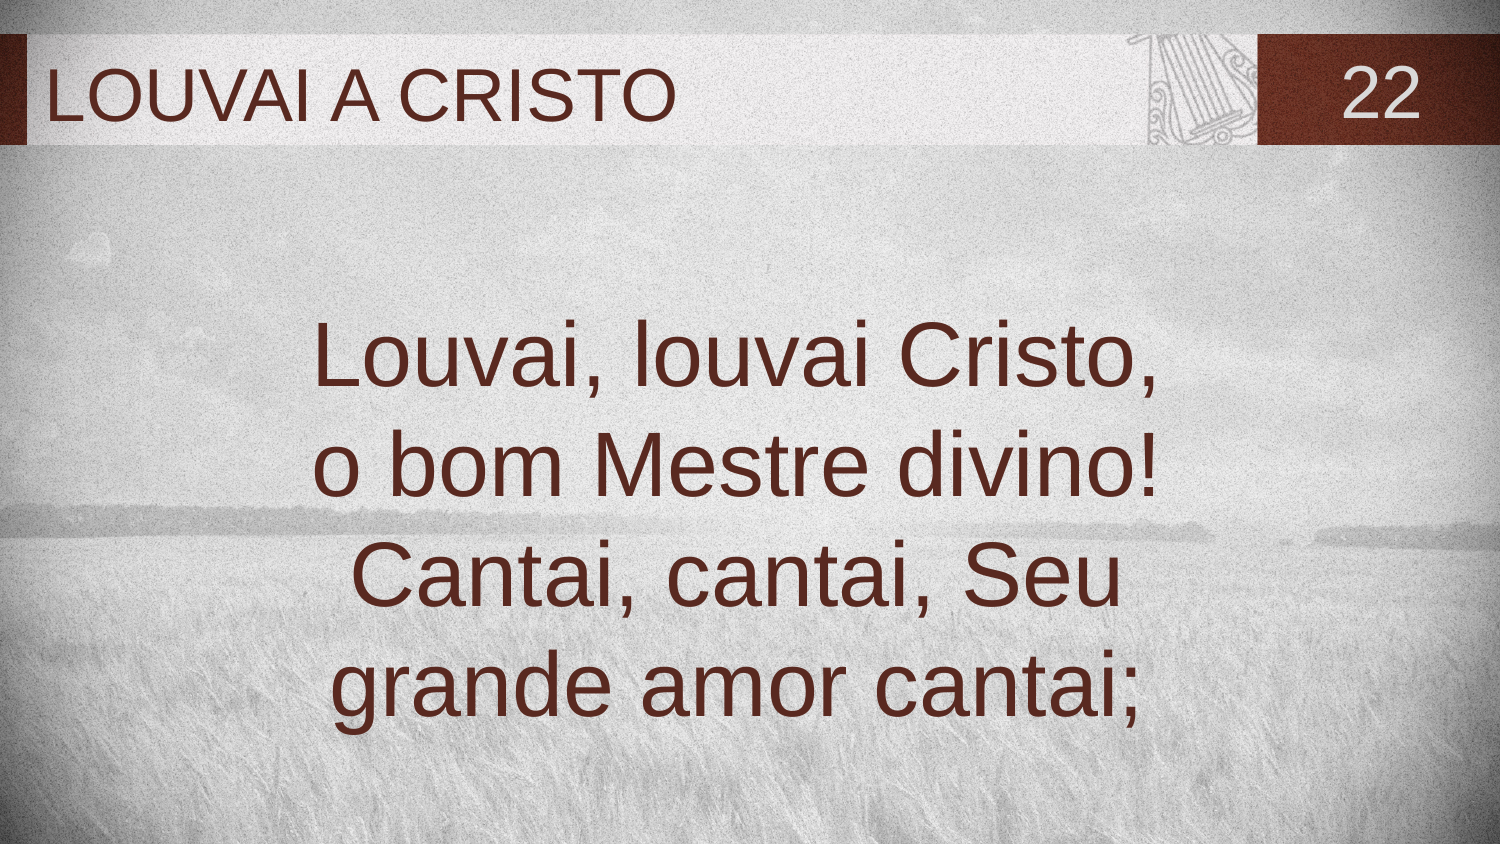

# LOUVAI A CRISTO
22
Louvai, louvai Cristo,
o bom Mestre divino!
Cantai, cantai, Seu
grande amor cantai;